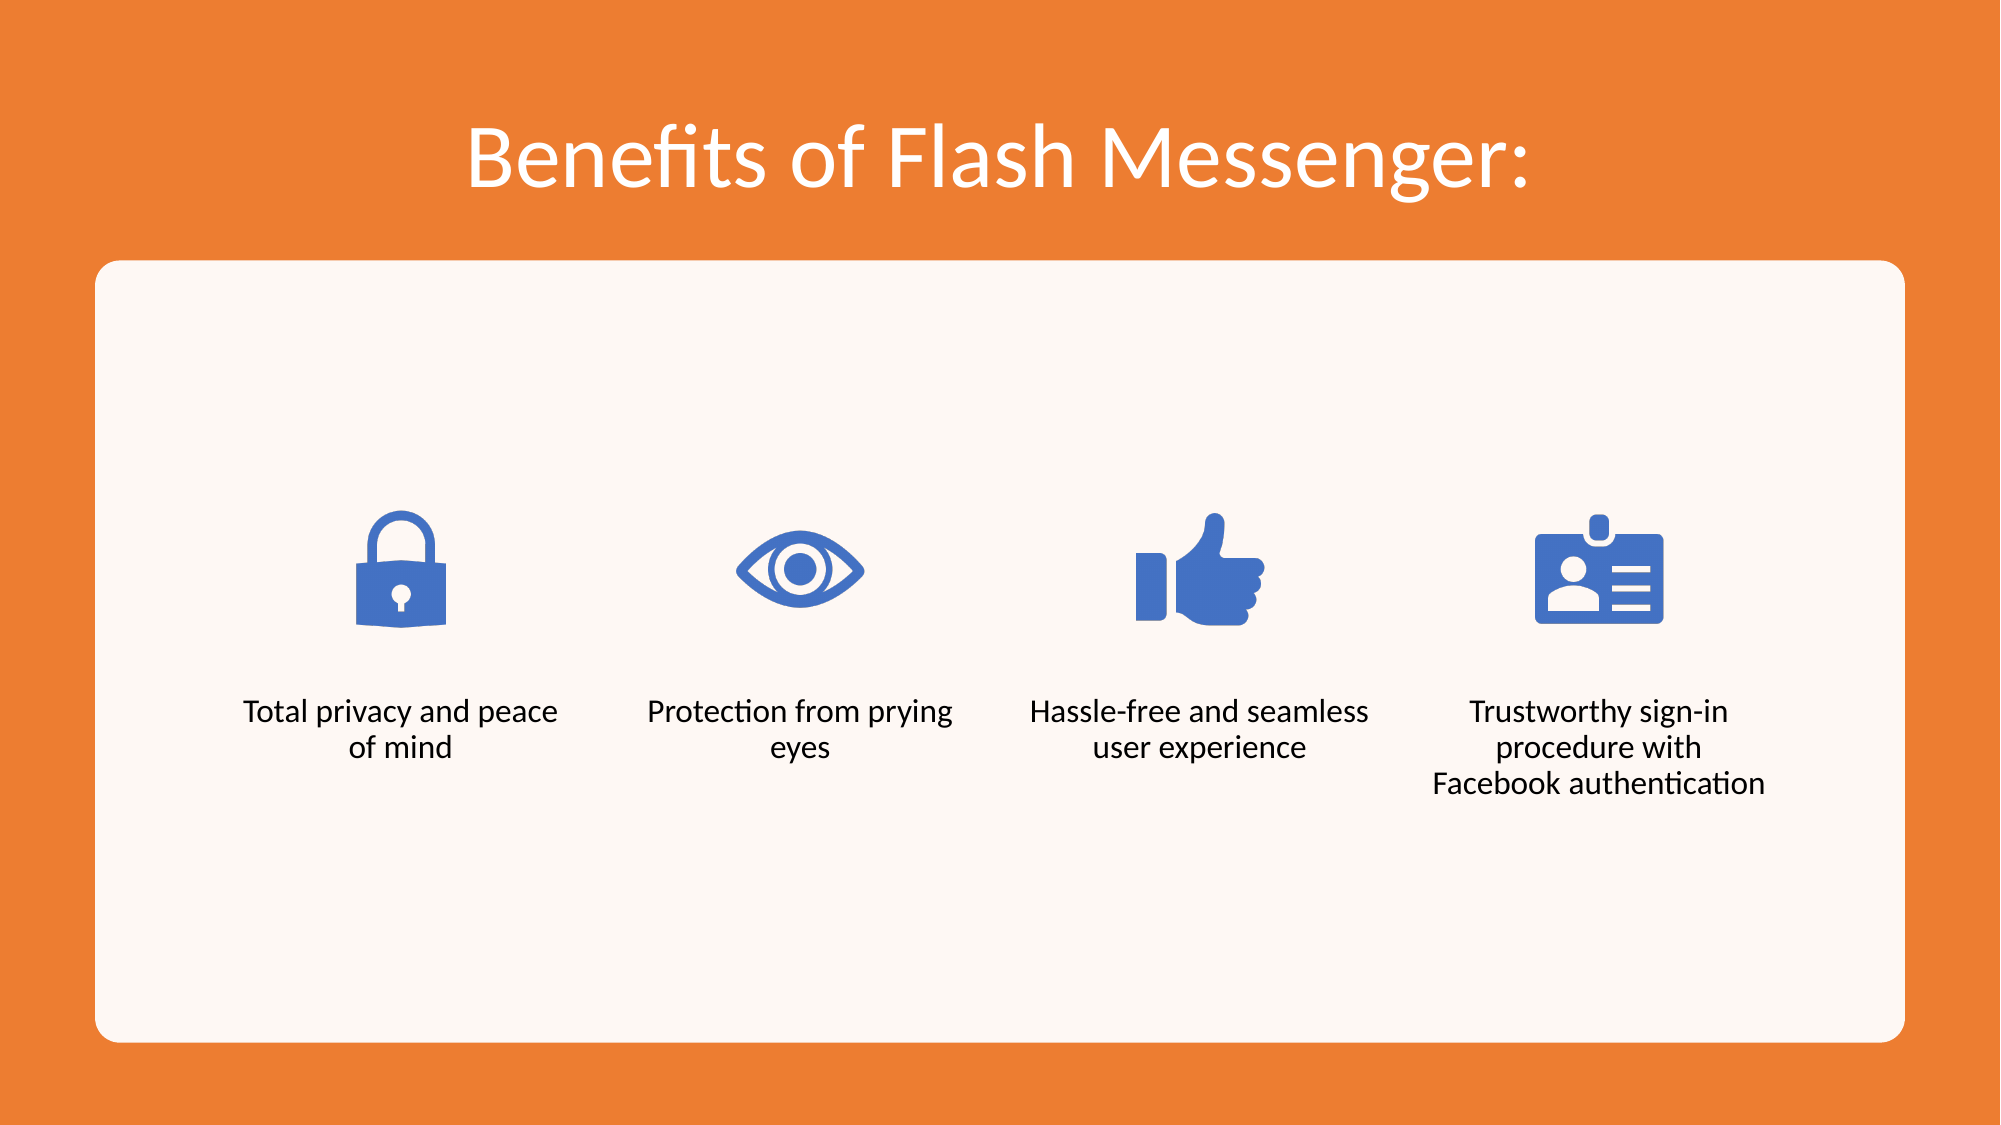

# Benefits of Flash Messenger:

Total privacy and peace of mind
Protection from prying eyes
Hassle-free and seamless user experience
Trustworthy sign-in procedure with Facebook authentication